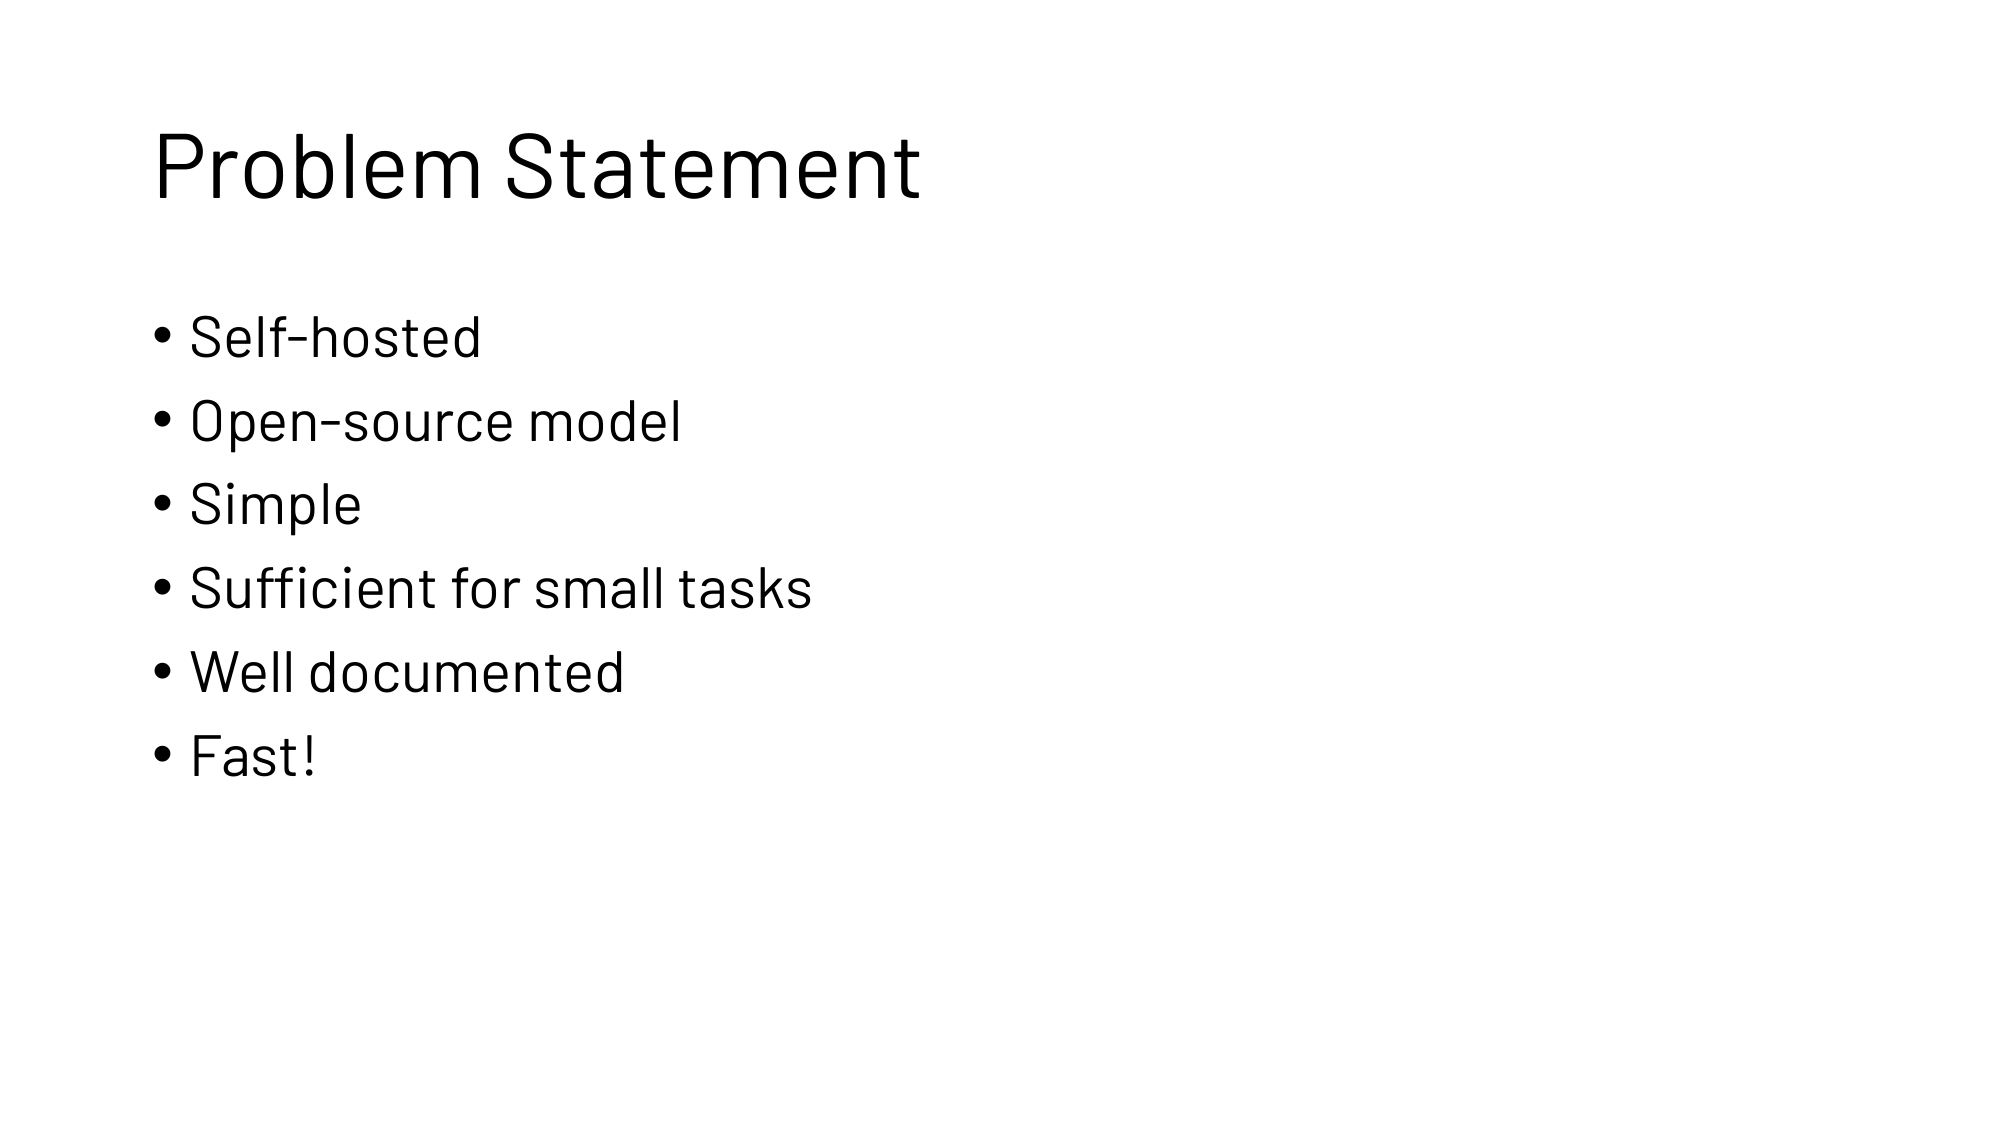

# Problem Statement
Self-hosted
Open-source model
Simple
Sufficient for small tasks
Well documented
Fast!